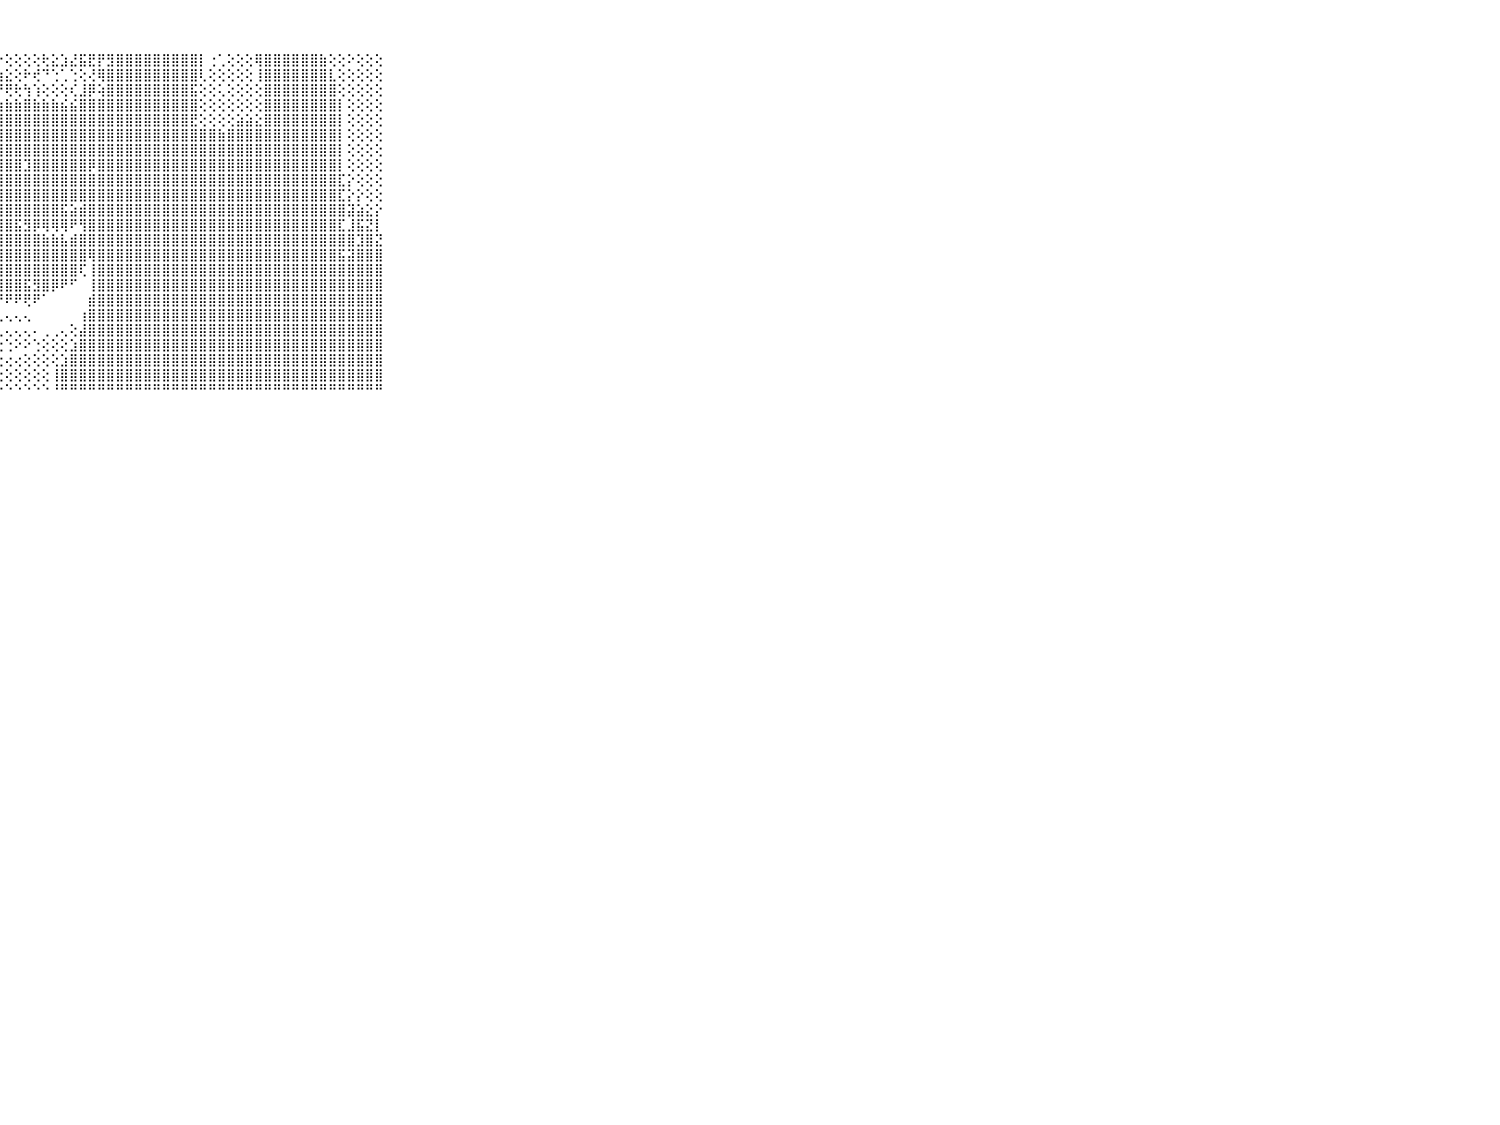

⠀⠀⠀⠀⠀⠀⠀⠀⠀⠀⠀⣿⣿⣿⣿⣿⣿⣿⣿⣿⣿⣿⣿⣿⣿⣿⠟⠕⢕⢕⢕⢕⢗⣕⣱⣜⣯⣟⡟⣻⣿⣿⣿⣿⣿⣿⣿⣿⣿⡇⢐⢁⢕⢕⢕⢿⣿⣿⣿⣿⣿⣿⣷⢕⢕⠕⢕⢕⢕⠀⠀⠀⠀⠀⠀⠀⠀⠀⠀⠀⠀
⠀⠀⠀⠀⠀⠀⠀⠀⠀⠀⠀⢻⣿⡿⢿⢿⣿⣿⣿⣿⣿⣿⣿⣿⢕⢕⢕⢱⣕⢕⠗⢞⠙⢑⢁⢑⢕⢜⢿⣿⣿⣿⣿⣿⣿⣿⣿⣿⣿⢇⢕⢕⢕⢕⢕⢸⣿⣿⣿⣿⣿⣿⣿⣇⢕⢕⢕⢕⢕⠀⠀⠀⠀⠀⠀⠀⠀⠀⠀⠀⠀
⠀⠀⠀⠀⠀⠀⠀⠀⠀⠀⠀⣵⣿⣿⣷⣾⣿⣿⣿⣿⣿⣿⡏⢅⢵⡷⢕⡜⢟⢗⢳⢱⢕⢕⢕⢎⣸⡿⢵⣿⣿⣿⣿⣿⣿⣿⣿⣿⣯⢕⢕⢅⢕⢕⢕⢕⣿⣿⣿⣿⣿⣿⣿⣿⢕⢕⢕⢕⢕⠀⠀⠀⠀⠀⠀⠀⠀⠀⠀⠀⠀
⠀⠀⠀⠀⠀⠀⠀⠀⠀⠀⠀⣿⣿⣿⣿⣿⣿⣿⣿⣿⢿⣿⡇⢕⢝⢻⣿⣷⣷⣷⣿⣷⣷⣷⣮⣮⣿⣿⣿⣿⣿⣿⣿⣿⣿⣿⣿⣿⣿⢕⢕⢕⢕⢕⢕⢕⣿⣿⣿⣿⣿⣿⣿⣿⡇⢕⢕⢕⢕⠀⠀⠀⠀⠀⠀⠀⠀⠀⠀⠀⠀
⠀⠀⠀⠀⠀⠀⠀⠀⠀⠀⠀⢿⣿⣿⣿⣿⣿⣿⣿⣿⣾⣿⡇⢕⣳⣵⣿⣿⣿⣿⣿⣿⣿⣿⣿⣿⣿⣿⣿⣿⣿⣿⣿⣿⣿⣿⣿⣿⣟⢕⢕⢕⢕⣵⣵⣕⣿⣿⣿⣿⣿⣿⣿⣿⡇⢕⢕⢕⢕⠀⠀⠀⠀⠀⠀⠀⠀⠀⠀⠀⠀
⠀⠀⠀⠀⠀⠀⠀⠀⠀⠀⠀⣵⣿⣿⣿⣿⣿⣿⣿⣿⣿⣿⡇⢕⢸⣿⣿⣿⣿⣿⣿⣿⣿⣿⣿⣿⣿⣿⣿⣿⣿⣿⣿⣿⣿⣿⣿⣿⣿⣿⣿⣷⣿⣿⣿⣿⣿⣿⣿⣿⣿⣿⣿⣿⡇⢕⢕⢕⢕⠀⠀⠀⠀⠀⠀⠀⠀⠀⠀⠀⠀
⠀⠀⠀⠀⠀⠀⠀⠀⠀⠀⠀⣿⣿⣿⣿⣿⣿⣿⣿⣿⣿⣿⡇⢕⢜⣿⣿⣿⣿⣿⣿⣿⣿⣿⣿⣿⣿⣿⣿⣿⣿⣿⣿⣿⣿⣿⣿⣿⣿⣿⣿⣿⣿⣿⣿⣿⣿⣿⣿⣿⣿⣿⣿⣿⡇⢕⢕⢕⢕⠀⠀⠀⠀⠀⠀⠀⠀⠀⠀⠀⠀
⠀⠀⠀⠀⠀⠀⠀⠀⠀⠀⠀⣿⣿⣿⣿⣿⣿⣿⣿⣿⣿⣿⣧⣕⢸⣿⣿⣿⣿⣿⣹⣿⣿⣿⣿⣿⣿⡿⣿⣿⣿⣿⣿⣿⣿⣿⣿⣿⣿⣿⣿⣿⣿⣿⣿⣿⣿⣿⣿⣿⣿⣿⣿⣿⡇⢕⢕⢕⢕⠀⠀⠀⠀⠀⠀⠀⠀⠀⠀⠀⠀
⠀⠀⠀⠀⠀⠀⠀⠀⠀⠀⠀⣹⣿⣿⣿⣿⣿⣿⣿⣿⣿⣿⣿⣿⣿⣿⣿⣿⣿⣿⣿⣿⣿⣿⣿⣿⣿⣿⣿⣿⣿⣿⣿⣿⣿⣿⣿⣿⣿⣿⣿⣿⣿⣿⣿⣿⣿⣿⣿⣿⣿⣿⣿⣿⣏⡕⢕⢕⢕⠀⠀⠀⠀⠀⠀⠀⠀⠀⠀⠀⠀
⠀⠀⠀⠀⠀⠀⠀⠀⠀⠀⠀⣿⣿⣿⣿⣿⣿⣿⣿⣿⣿⣿⣿⣿⣿⣿⣿⣿⣿⣿⣿⣿⣿⣿⣿⣿⣿⣿⣿⣿⣿⣿⣿⣿⣿⣿⣿⣿⣿⣿⣿⣿⣿⣿⣿⣿⣿⣿⣿⣿⣿⣿⣿⣿⣏⡕⡕⢕⢕⠀⠀⠀⠀⠀⠀⠀⠀⠀⠀⠀⠀
⠀⠀⠀⠀⠀⠀⠀⠀⠀⠀⠀⣿⣿⣿⣿⣿⣿⣿⣿⣿⣿⣿⣿⣿⣿⣿⣿⣿⣿⣿⣿⣿⣿⣿⣯⣵⣾⣿⣿⣿⣿⣿⣿⣿⣿⣿⣿⣿⣿⣿⣿⣿⣿⣿⣿⣿⣿⣿⣿⣿⣿⣿⣿⣿⣿⣽⣵⣕⡕⠀⠀⠀⠀⠀⠀⠀⠀⠀⠀⠀⠀
⠀⠀⠀⠀⠀⠀⠀⠀⠀⠀⠀⣽⣿⣿⣿⣿⣿⣿⣿⣿⣿⣿⣿⣿⣿⣿⣿⣿⣿⣯⣻⡿⢿⢿⢿⠟⢻⣿⣿⣿⣿⣿⣿⣿⣿⣿⣿⣿⣿⣿⣿⣿⣿⣿⣿⣿⣿⣿⣿⣿⣿⣿⣿⣿⣏⣸⣯⣝⡇⠀⠀⠀⠀⠀⠀⠀⠀⠀⠀⠀⠀
⠀⠀⠀⠀⠀⠀⠀⠀⠀⠀⠀⣿⣿⣿⣿⣿⣿⣿⣿⣿⣿⣿⣿⣿⣿⣿⣿⣿⣿⣿⣿⣿⣷⣷⣧⣾⣿⣿⣿⣿⣿⣿⣿⣿⣿⣿⣿⣿⣿⣿⣿⣿⣿⣿⣿⣿⣿⣿⣿⣿⣿⣿⣿⣿⣿⣿⣹⣿⣝⠀⠀⠀⠀⠀⠀⠀⠀⠀⠀⠀⠀
⠀⠀⠀⠀⠀⠀⠀⠀⠀⠀⠀⣿⣿⣿⣿⣿⣿⣿⣿⣿⣿⣿⣿⢏⢹⣿⣿⣿⣿⣿⣿⣿⣿⣿⣿⣿⣿⢿⣿⣿⣿⣿⣿⣿⣿⣿⣿⣿⣿⣿⣿⣿⣿⣿⣿⣿⣿⣿⣿⣿⣿⣿⣿⣿⣯⣽⣿⣿⣿⠀⠀⠀⠀⠀⠀⠀⠀⠀⠀⠀⠀
⠀⠀⠀⠀⠀⠀⠀⠀⠀⠀⠀⣿⣿⣿⣿⣿⣿⣿⣿⣿⣿⣿⢟⢕⢼⣿⣿⣿⣿⣿⣿⣿⣿⣿⣿⣿⢏⢸⣿⣿⣿⣿⣿⣿⣿⣿⣿⣿⣿⣿⣿⣿⣿⣿⣿⣿⣿⣿⣿⣿⣿⣿⣿⣿⣿⣿⣿⣿⣿⠀⠀⠀⠀⠀⠀⠀⠀⠀⠀⠀⠀
⠀⠀⠀⠀⠀⠀⠀⠀⠀⠀⠀⣿⣿⣿⣿⣿⣿⣿⣿⣿⣿⡿⢕⢕⢜⢻⣿⣿⣿⣿⣯⣻⣿⡿⠟⠋⠀⢸⣿⣿⣿⣿⣿⣿⣿⣿⣿⣿⣿⣿⣿⣿⣿⣿⣿⣿⣿⣿⣿⣿⣿⣿⣿⣿⣿⣿⣿⣿⣿⠀⠀⠀⠀⠀⠀⠀⠀⠀⠀⠀⠀
⠀⠀⠀⠀⠀⠀⠀⠀⠀⠀⠀⣿⣿⣿⣿⣿⣿⣿⣿⣿⣿⣧⢔⢕⢕⢕⠕⠝⠟⠟⢟⠟⠁⠀⠀⠀⠀⣾⣿⣿⣿⣿⣿⣿⣿⣿⣿⣿⣿⣿⣿⣿⣿⣿⣿⣿⣿⣿⣿⣿⣿⣿⣿⣿⣿⣿⣿⣿⣿⠀⠀⠀⠀⠀⠀⠀⠀⠀⠀⠀⠀
⠀⠀⠀⠀⠀⠀⠀⠀⠀⠀⠀⣿⣿⣿⣿⣿⣿⣿⣿⣿⣿⡿⢕⢕⢕⢅⠄⢀⢄⢄⢄⠀⠀⠀⠀⠀⢰⣿⣿⣿⣿⣿⣿⣿⣿⣿⣿⣿⣿⣿⣿⣿⣿⣿⣿⣿⣿⣿⣿⣿⣿⣿⣿⣿⣿⣿⣿⣿⣿⠀⠀⠀⠀⠀⠀⠀⠀⠀⠀⠀⠀
⠀⠀⠀⠀⠀⠀⠀⠀⠀⠀⠀⣿⣿⣿⣿⣿⣿⣿⣿⣿⣿⣇⢕⢕⢕⢕⢕⢅⢄⢄⢄⠄⢀⢀⢄⢕⣼⣿⣿⣿⣿⣿⣿⣿⣿⣿⣿⣿⣿⣿⣿⣿⣿⣿⣿⣿⣿⣿⣿⣿⣿⣿⣿⣿⣿⣿⣿⣿⣿⠀⠀⠀⠀⠀⠀⠀⠀⠀⠀⠀⠀
⠀⠀⠀⠀⠀⠀⠀⠀⠀⠀⠀⣿⣿⣿⣿⣿⣿⣿⣿⣿⣿⣿⡕⢕⢕⢕⢑⢑⢑⠕⠕⢑⢕⢕⢕⣱⣿⣿⣿⣿⣿⣿⣿⣿⣿⣿⣿⣿⣿⣿⣿⣿⣿⣿⣿⣿⣿⣿⣿⣿⣿⣿⣿⣿⣿⣿⣿⣿⣿⠀⠀⠀⠀⠀⠀⠀⠀⠀⠀⠀⠀
⠀⠀⠀⠀⠀⠀⠀⠀⠀⠀⠀⣿⣿⣿⣿⣿⣿⣿⣿⣿⣿⣿⣇⢕⢕⢕⢕⢕⢔⢔⢕⢕⢕⢕⣱⣿⣿⣿⣿⣿⣿⣿⣿⣿⣿⣿⣿⣿⣿⣿⣿⣿⣿⣿⣿⣿⣿⣿⣿⣿⣿⣿⣿⣿⣿⣿⣿⣿⣿⠀⠀⠀⠀⠀⠀⠀⠀⠀⠀⠀⠀
⠀⠀⠀⠀⠀⠀⠀⠀⠀⠀⠀⣿⣿⣿⣿⣿⣿⣿⣿⣿⣿⣿⣿⡇⢕⢕⢕⢕⢕⢕⢕⢕⢕⢸⣿⣿⣿⣿⣿⣿⣿⣿⣿⣿⣿⣿⣿⣿⣿⣿⣿⣿⣿⣿⣿⣿⣿⣿⣿⣿⣿⣿⣿⣿⣿⣿⣿⣿⣿⠀⠀⠀⠀⠀⠀⠀⠀⠀⠀⠀⠀
⠀⠀⠀⠀⠀⠀⠀⠀⠀⠀⠀⠛⠛⠛⠛⠛⠛⠛⠛⠛⠛⠛⠛⠃⠑⠑⠑⠑⠑⠑⠑⠑⠑⠘⠛⠛⠛⠛⠛⠛⠛⠛⠛⠛⠛⠛⠛⠛⠛⠛⠛⠛⠛⠛⠛⠛⠛⠛⠛⠛⠛⠛⠛⠛⠛⠛⠛⠛⠛⠀⠀⠀⠀⠀⠀⠀⠀⠀⠀⠀⠀